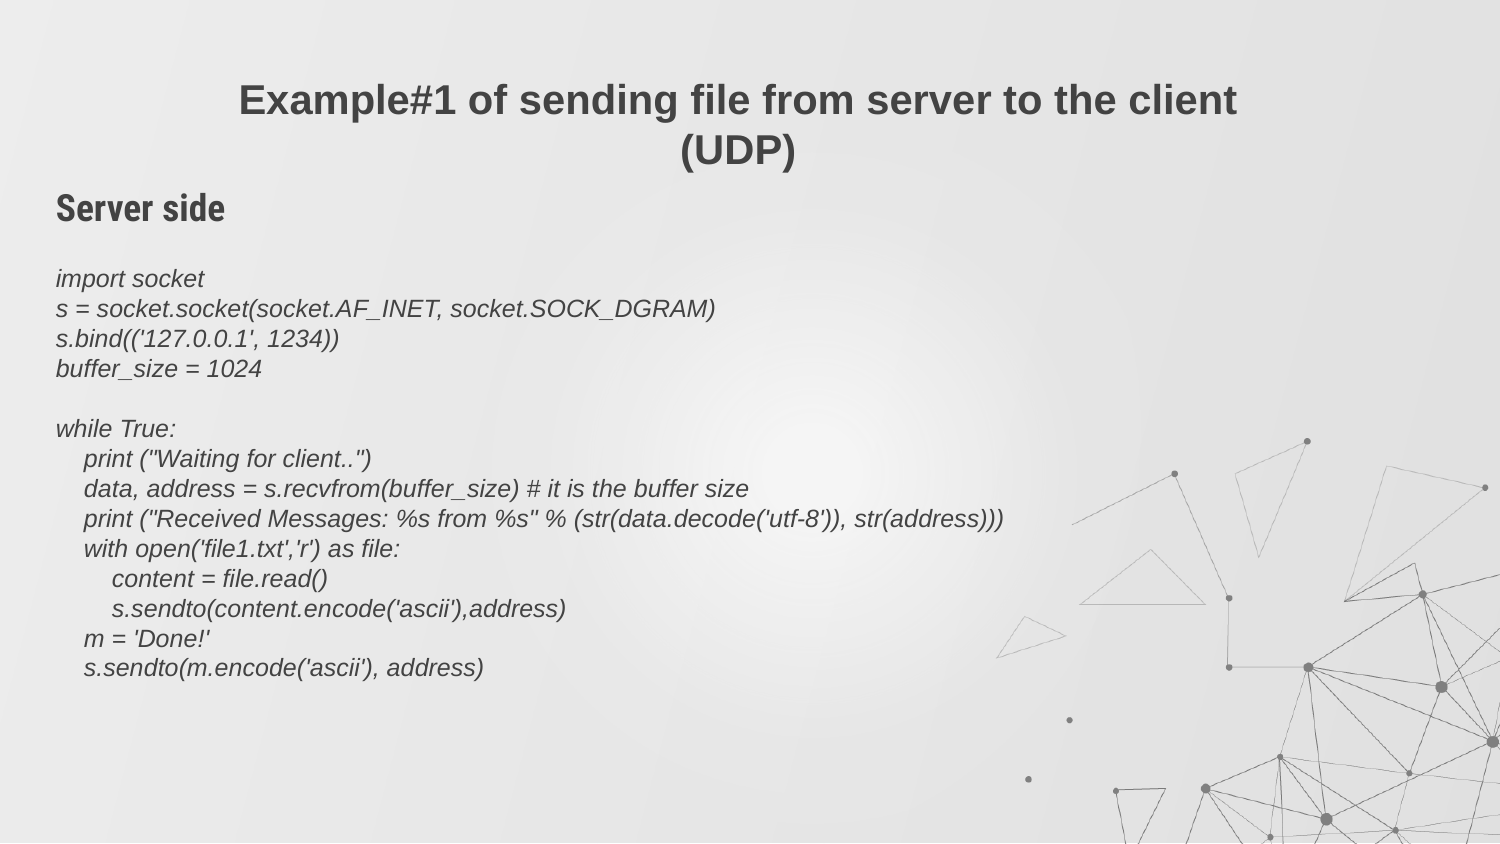

# Example#1 of sending file from server to the client (UDP)
Server side
import socket
s = socket.socket(socket.AF_INET, socket.SOCK_DGRAM)
s.bind(('127.0.0.1', 1234))
buffer_size = 1024

while True:
    print ("Waiting for client..")
    data, address = s.recvfrom(buffer_size) # it is the buffer size
    print ("Received Messages: %s from %s" % (str(data.decode('utf-8')), str(address)))
    with open('file1.txt','r') as file:
        content = file.read()
        s.sendto(content.encode('ascii'),address)
    m = 'Done!'
    s.sendto(m.encode('ascii'), address)